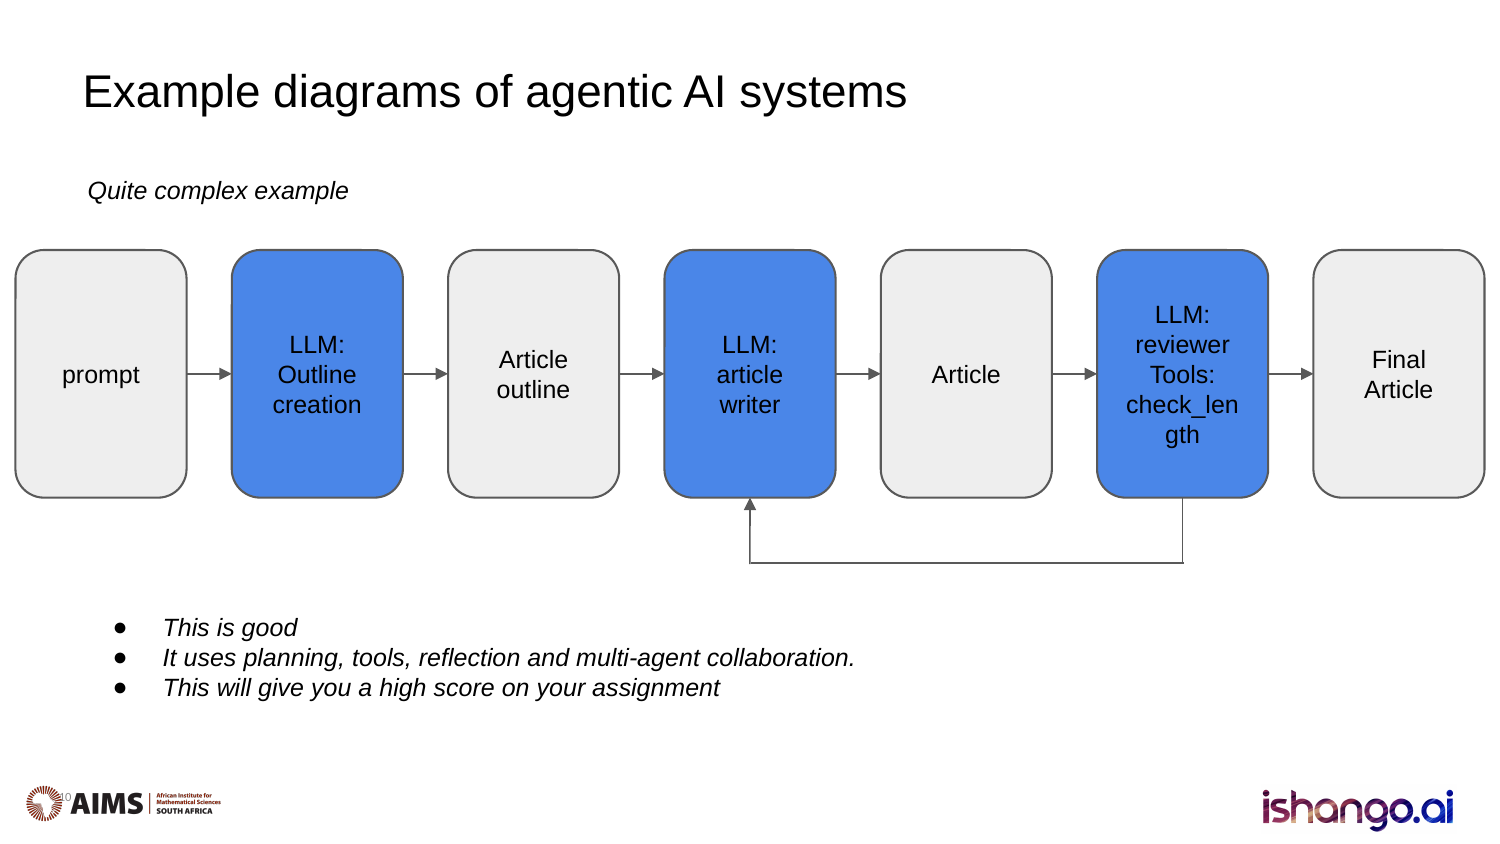

# Example diagrams of agentic AI systems
Quite complex example

prompt
LLM:
Outline creation
Article outline
LLM: article writer
Article
LLM: reviewer
Tools: check_length
Final Article
This is good
It uses planning, tools, reflection and multi-agent collaboration.
This will give you a high score on your assignment

10